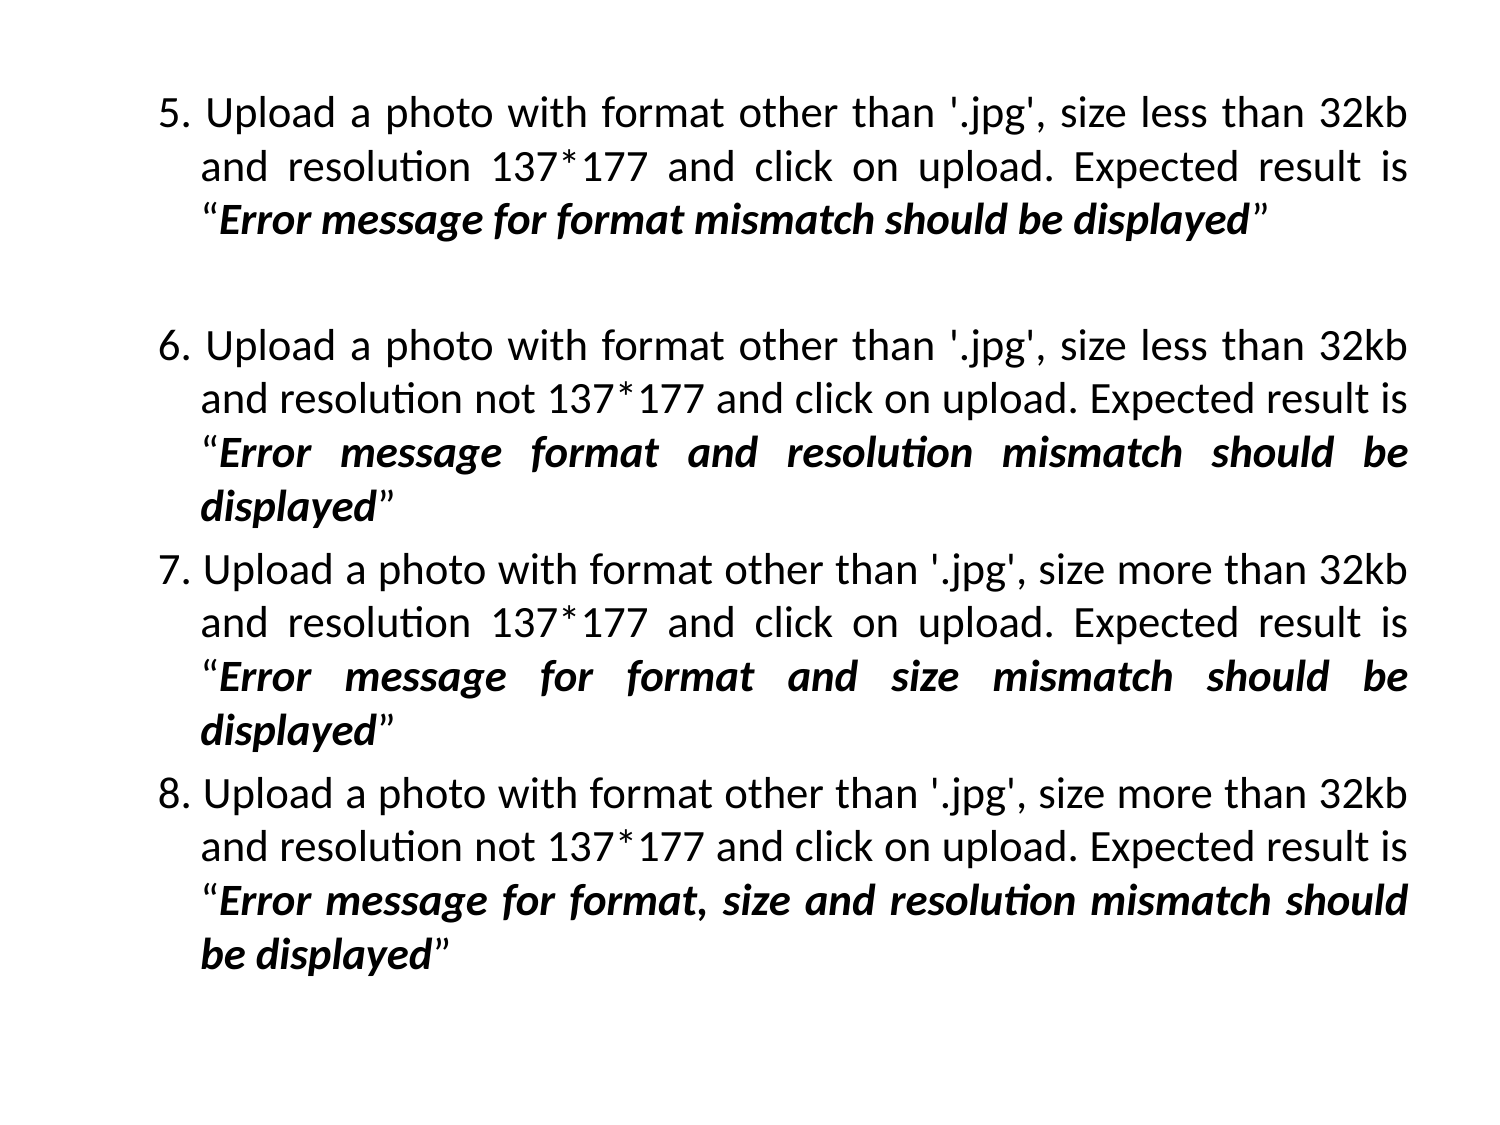

5. Upload a photo with format other than '.jpg', size less than 32kb and resolution 137*177 and click on upload. Expected result is “Error message for format mismatch should be displayed”

6. Upload a photo with format other than '.jpg', size less than 32kb and resolution not 137*177 and click on upload. Expected result is “Error message format and resolution mismatch should be displayed”
7. Upload a photo with format other than '.jpg', size more than 32kb and resolution 137*177 and click on upload. Expected result is “Error message for format and size mismatch should be displayed”
8. Upload a photo with format other than '.jpg', size more than 32kb and resolution not 137*177 and click on upload. Expected result is “Error message for format, size and resolution mismatch should be displayed”